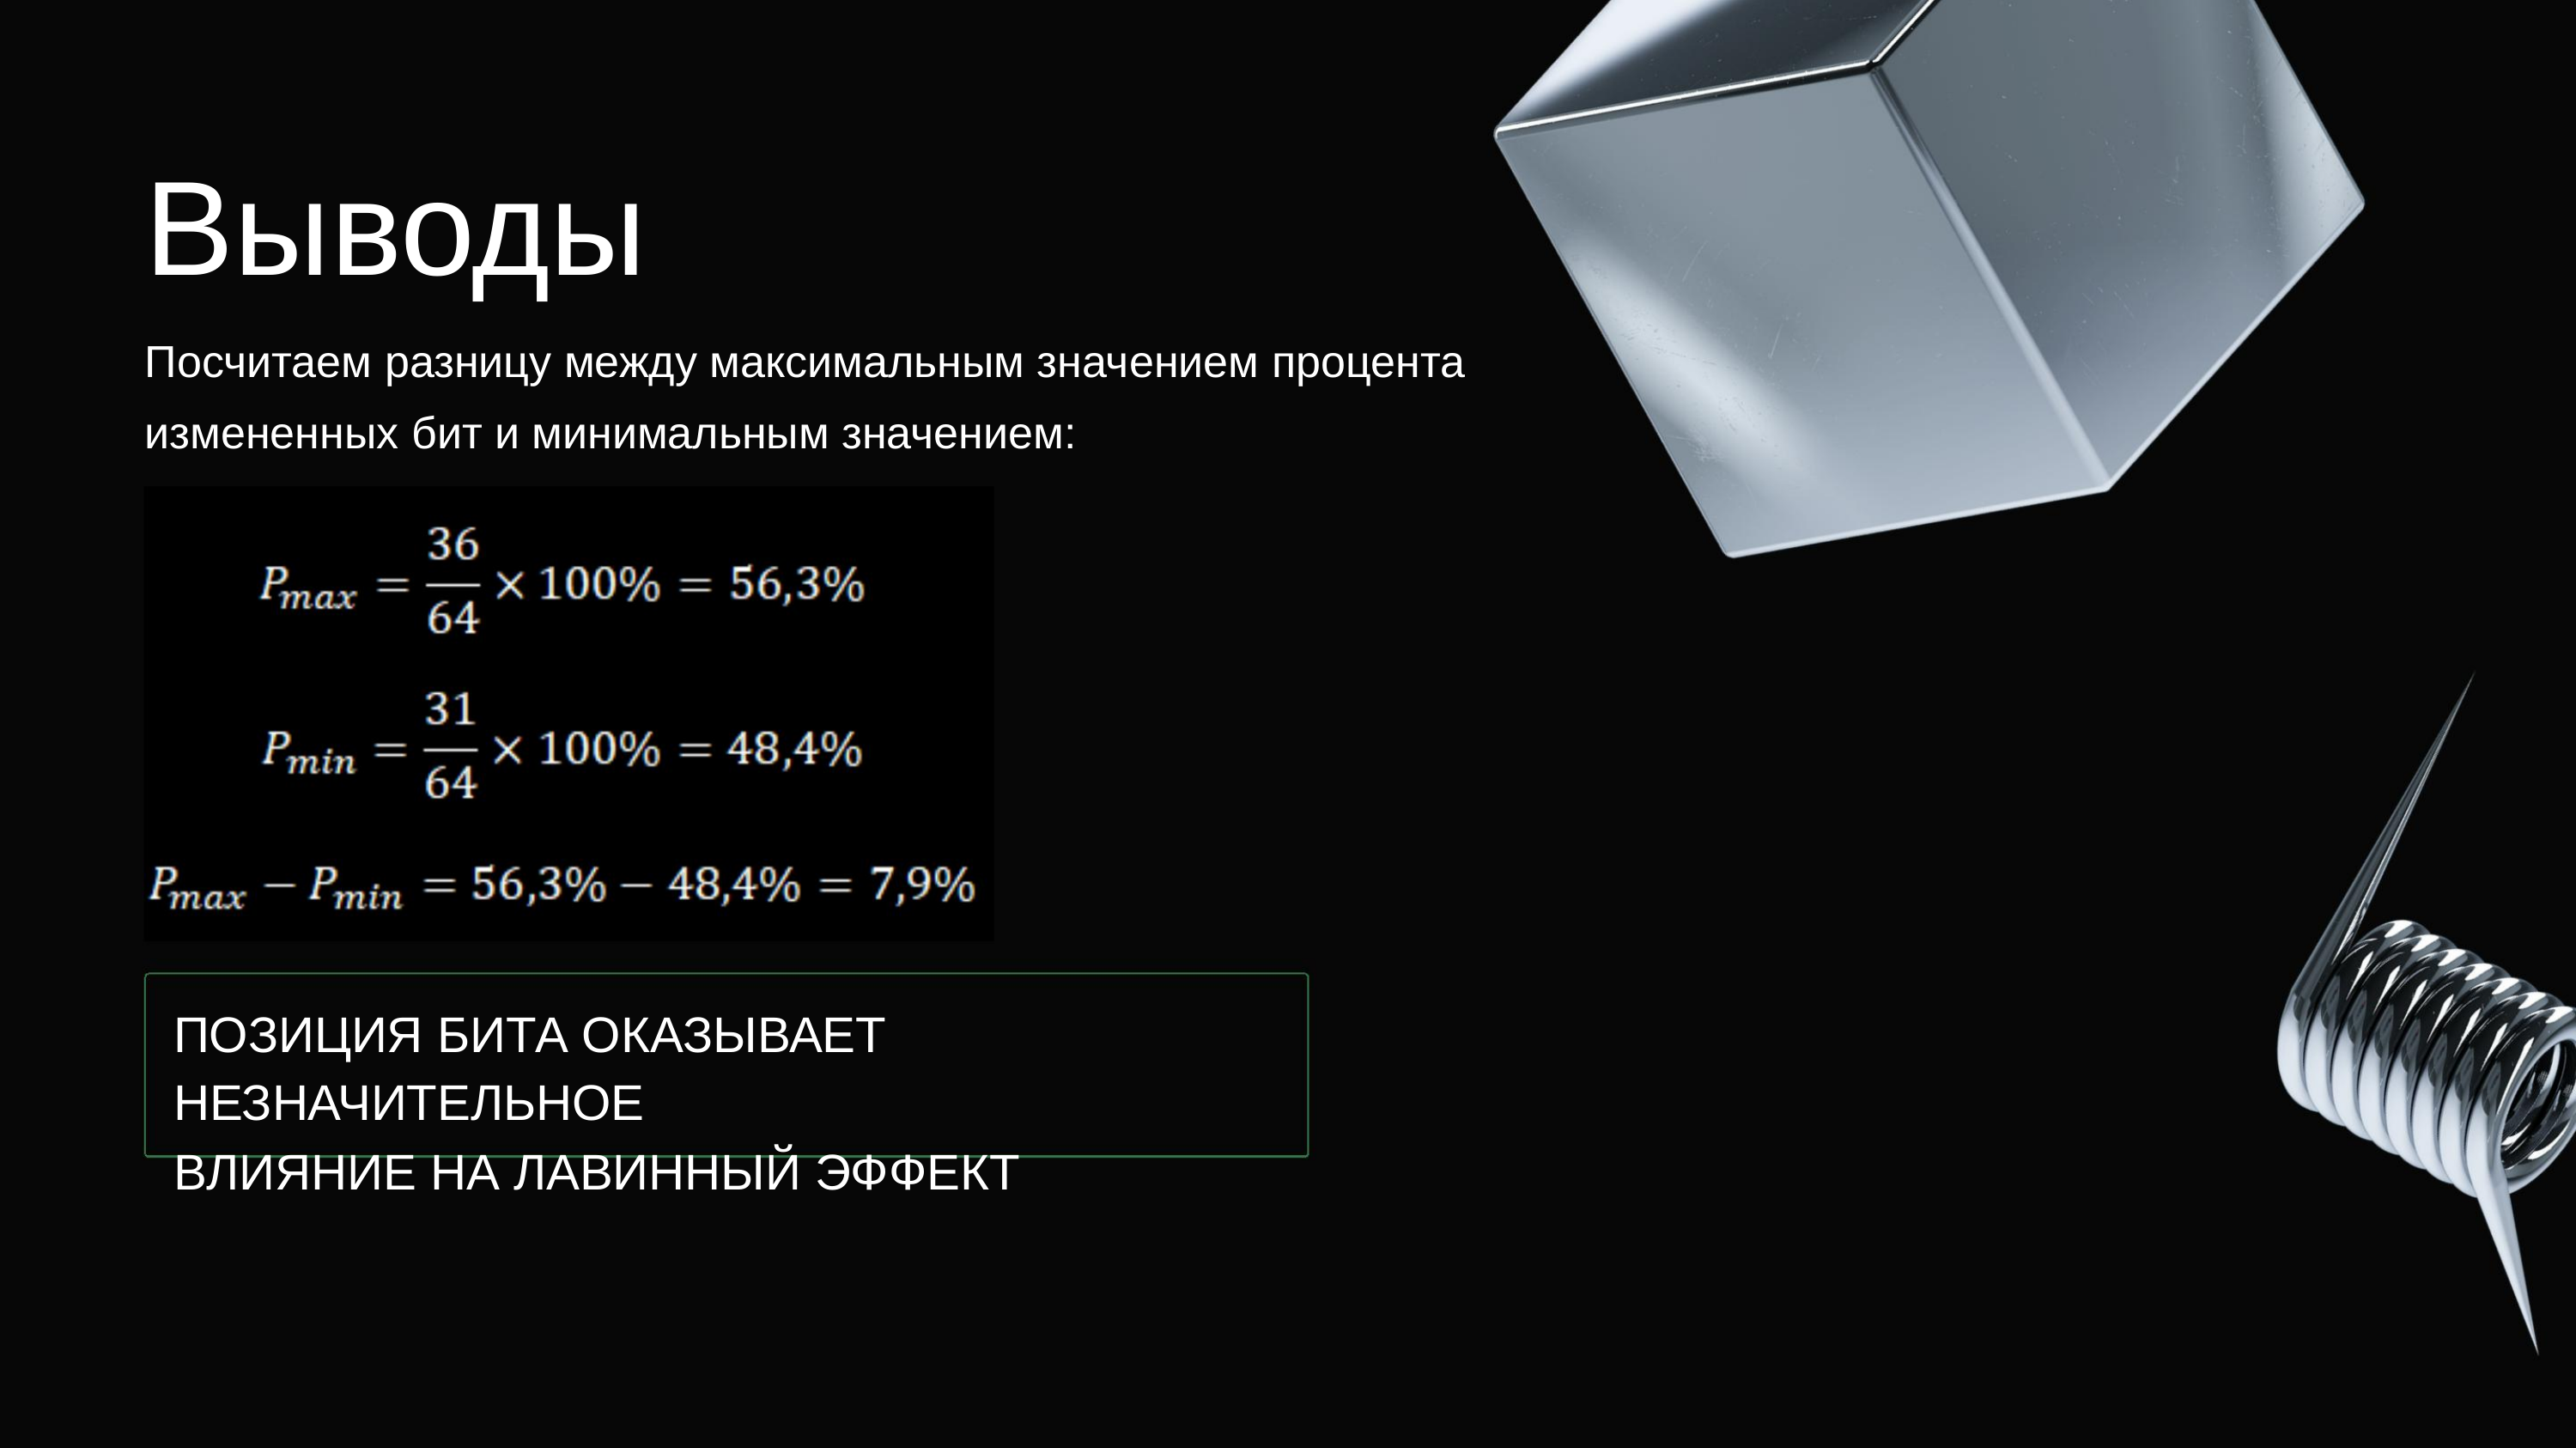

Выводы
Посчитаем разницу между максимальным значением процента
измененных бит и минимальным значением:
ПОЗИЦИЯ БИТА ОКАЗЫВАЕТ НЕЗНАЧИТЕЛЬНОЕ
ВЛИЯНИЕ НА ЛАВИННЫЙ ЭФФЕКТ